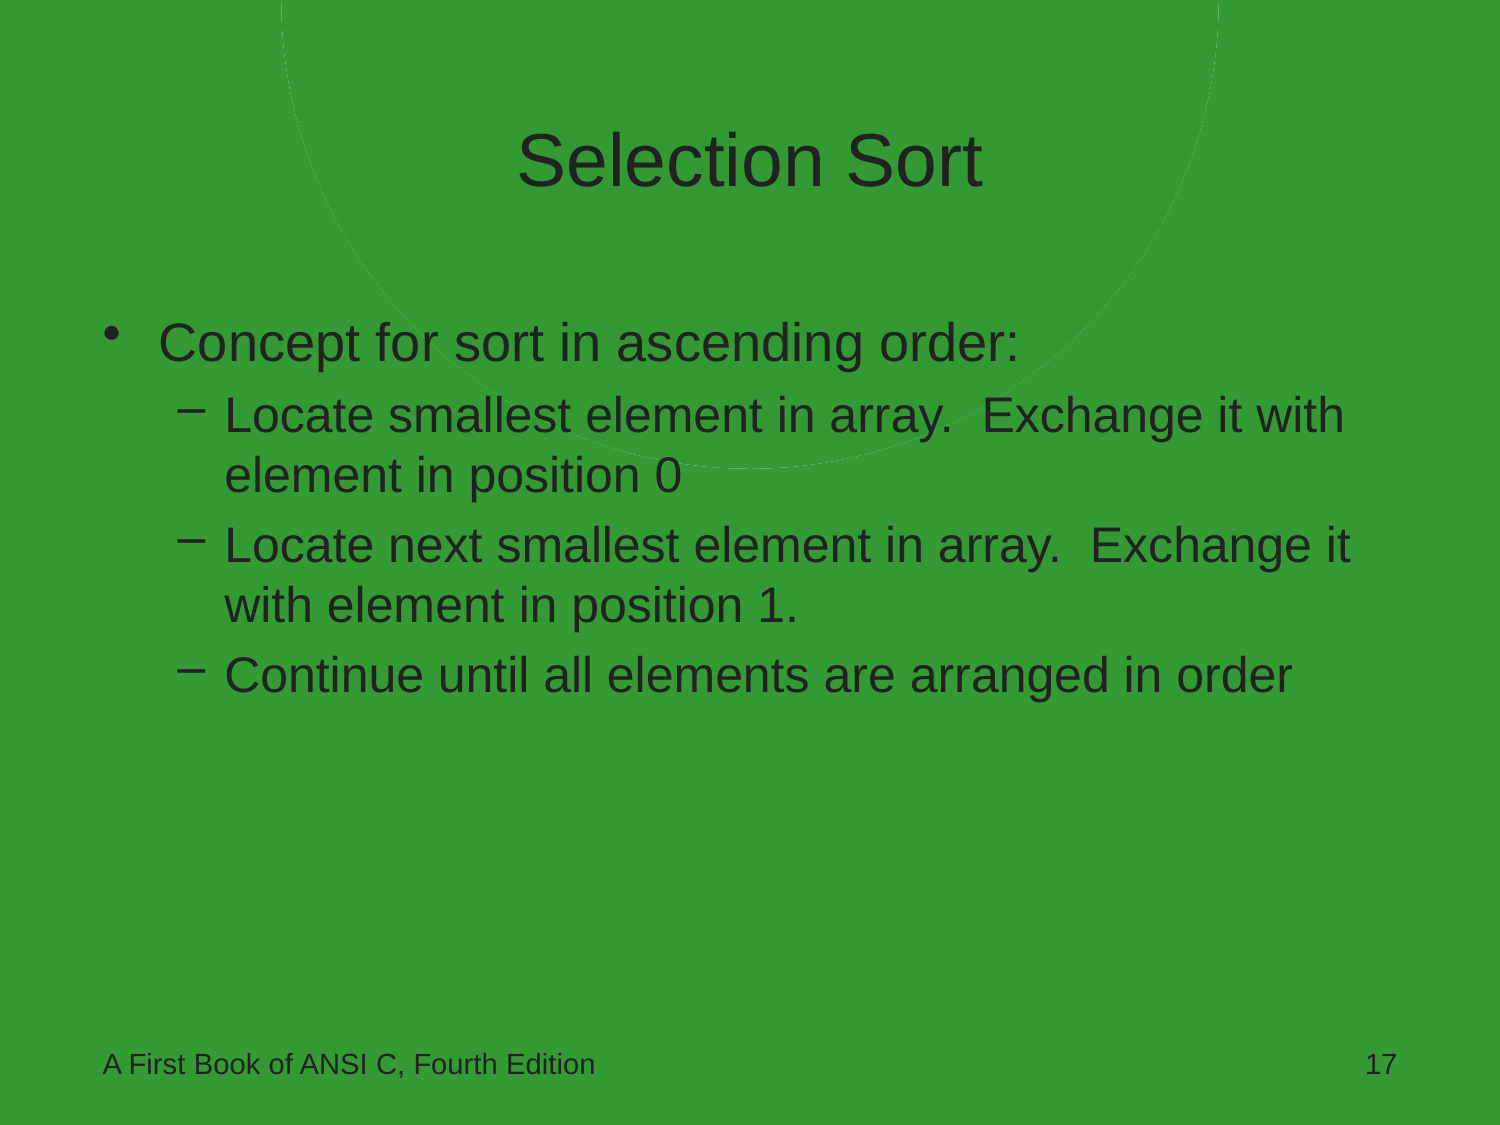

# Selection Sort
Concept for sort in ascending order:
Locate smallest element in array.  Exchange it with element in position 0
Locate next smallest element in array.  Exchange it with element in position 1.
Continue until all elements are arranged in order

A First Book of ANSI C, Fourth Edition
17